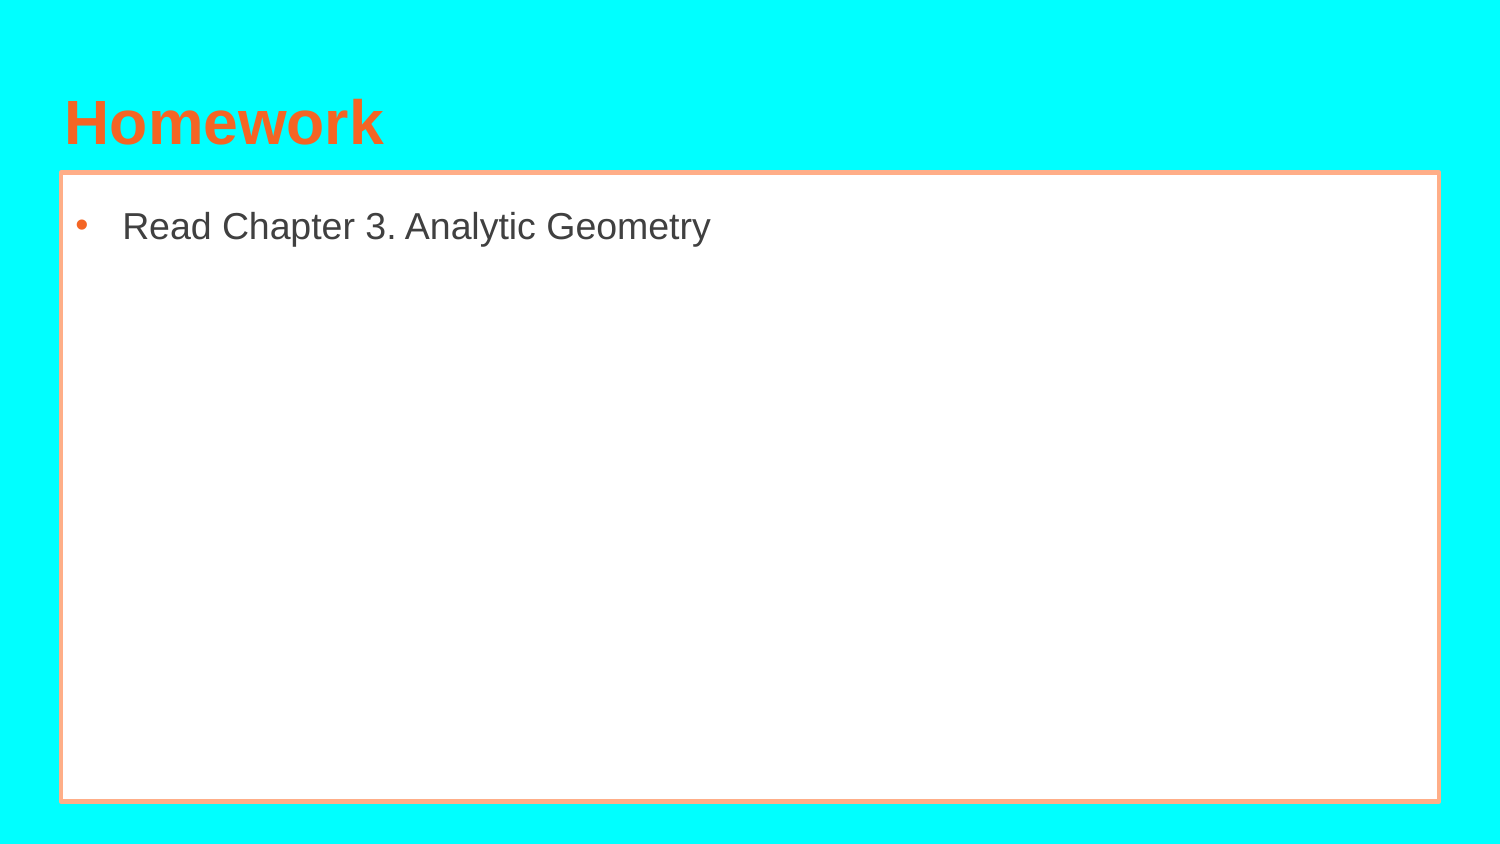

# Homework
Read Chapter 3. Analytic Geometry